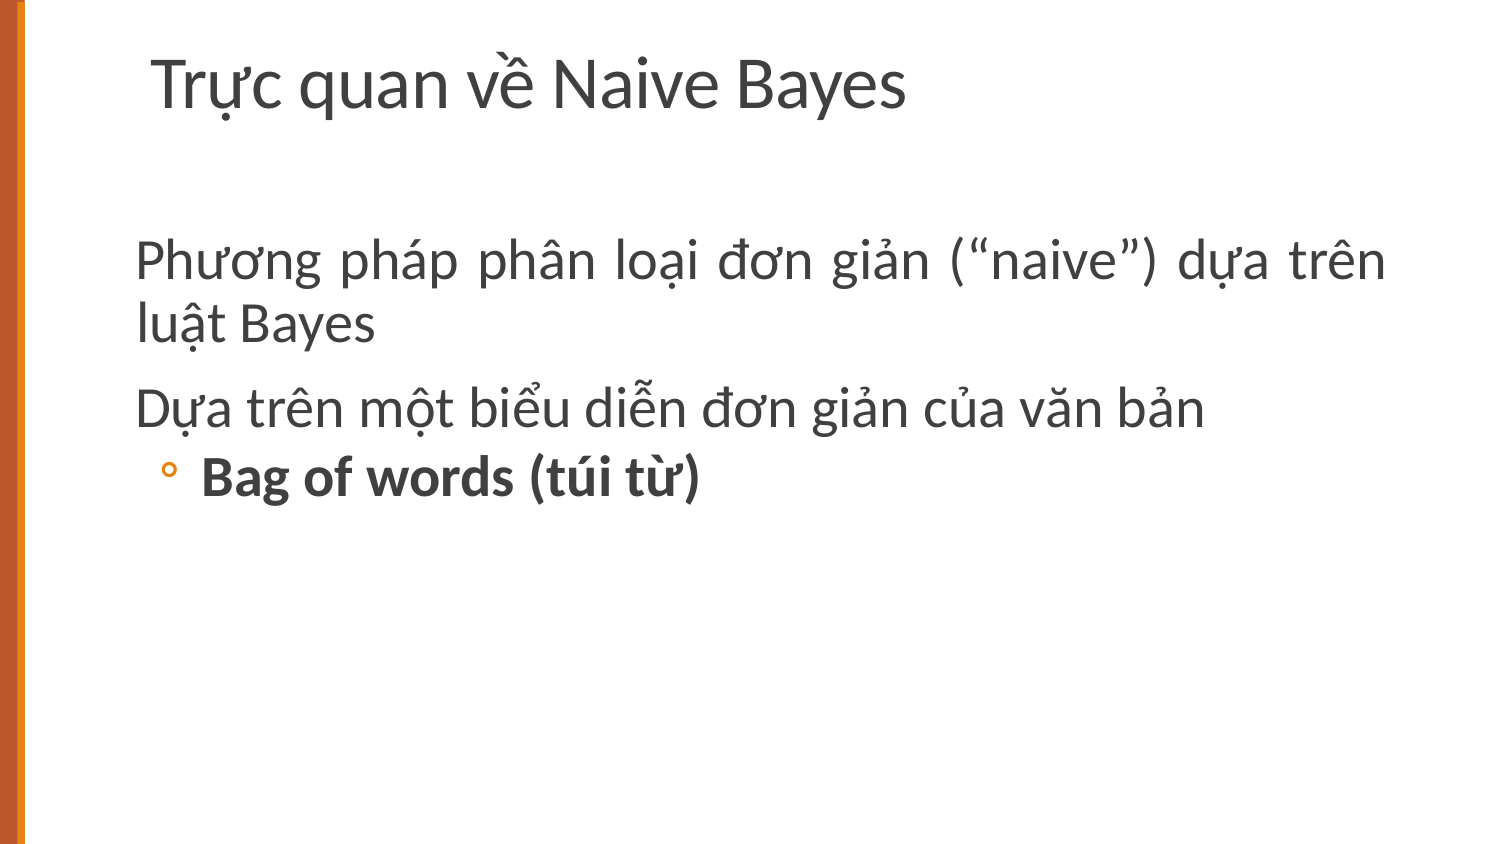

# Trực quan về Naive Bayes
Phương pháp phân loại đơn giản (“naive”) dựa trên luật Bayes
Dựa trên một biểu diễn đơn giản của văn bản
Bag of words (túi từ)